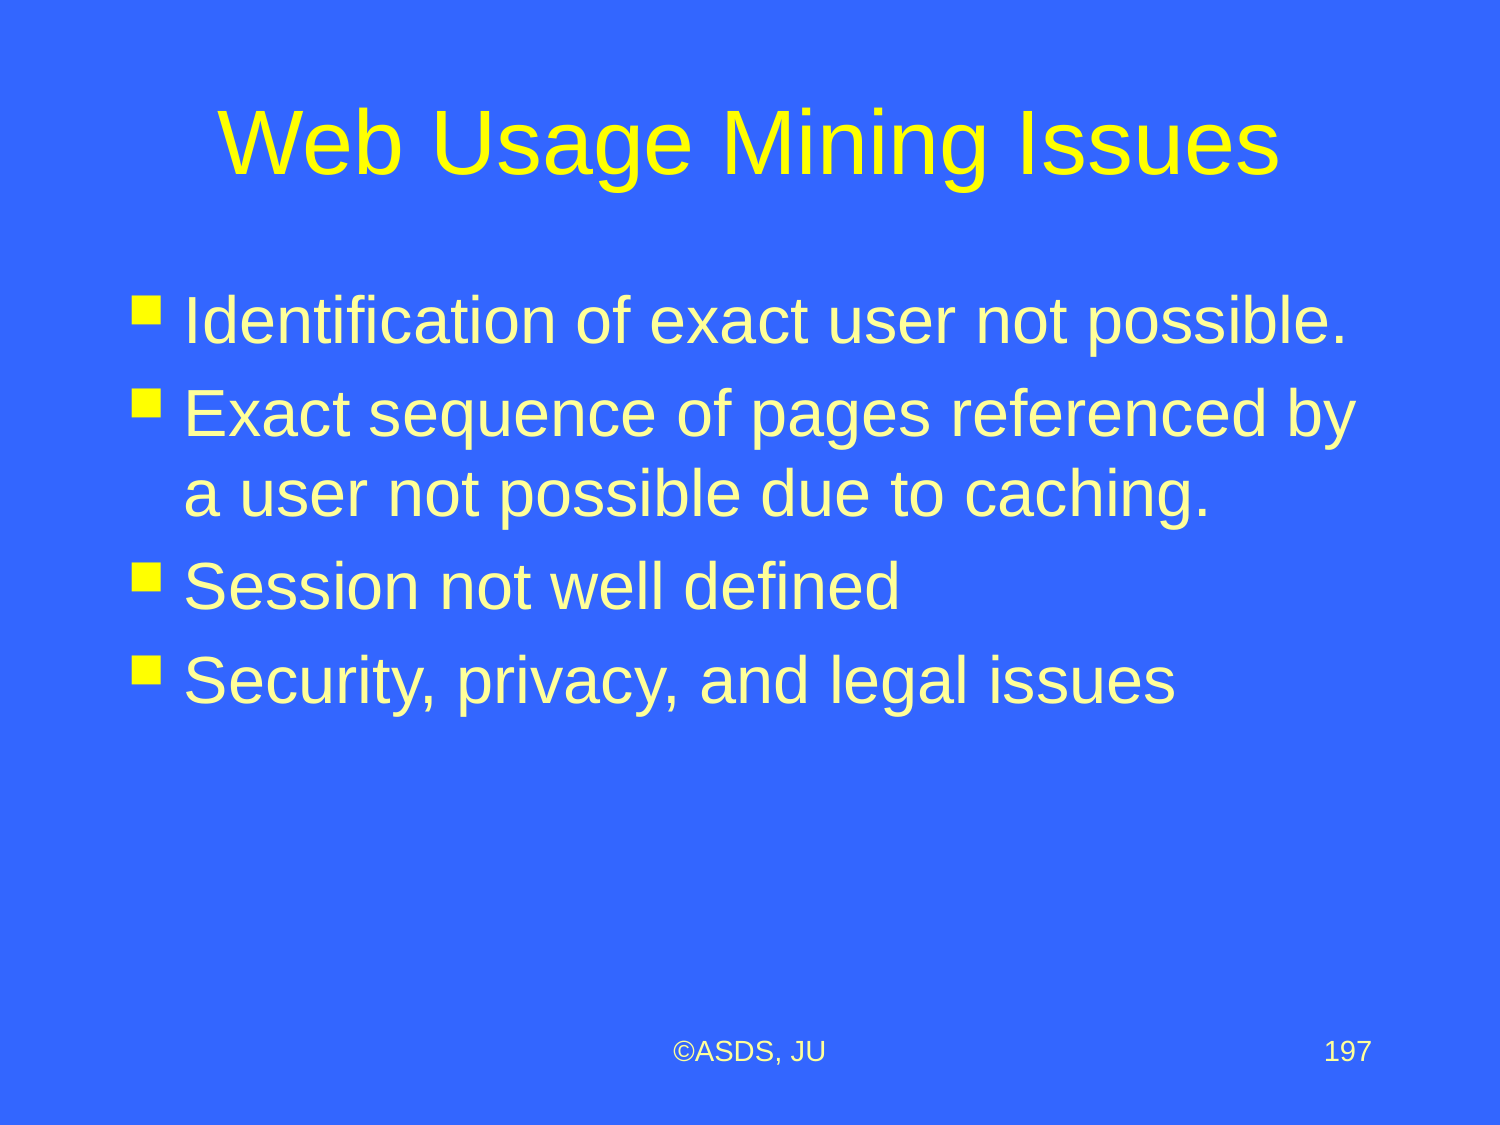

# Web Usage Mining Issues
Identification of exact user not possible.
Exact sequence of pages referenced by a user not possible due to caching.
Session not well defined
Security, privacy, and legal issues
©ASDS, JU
197